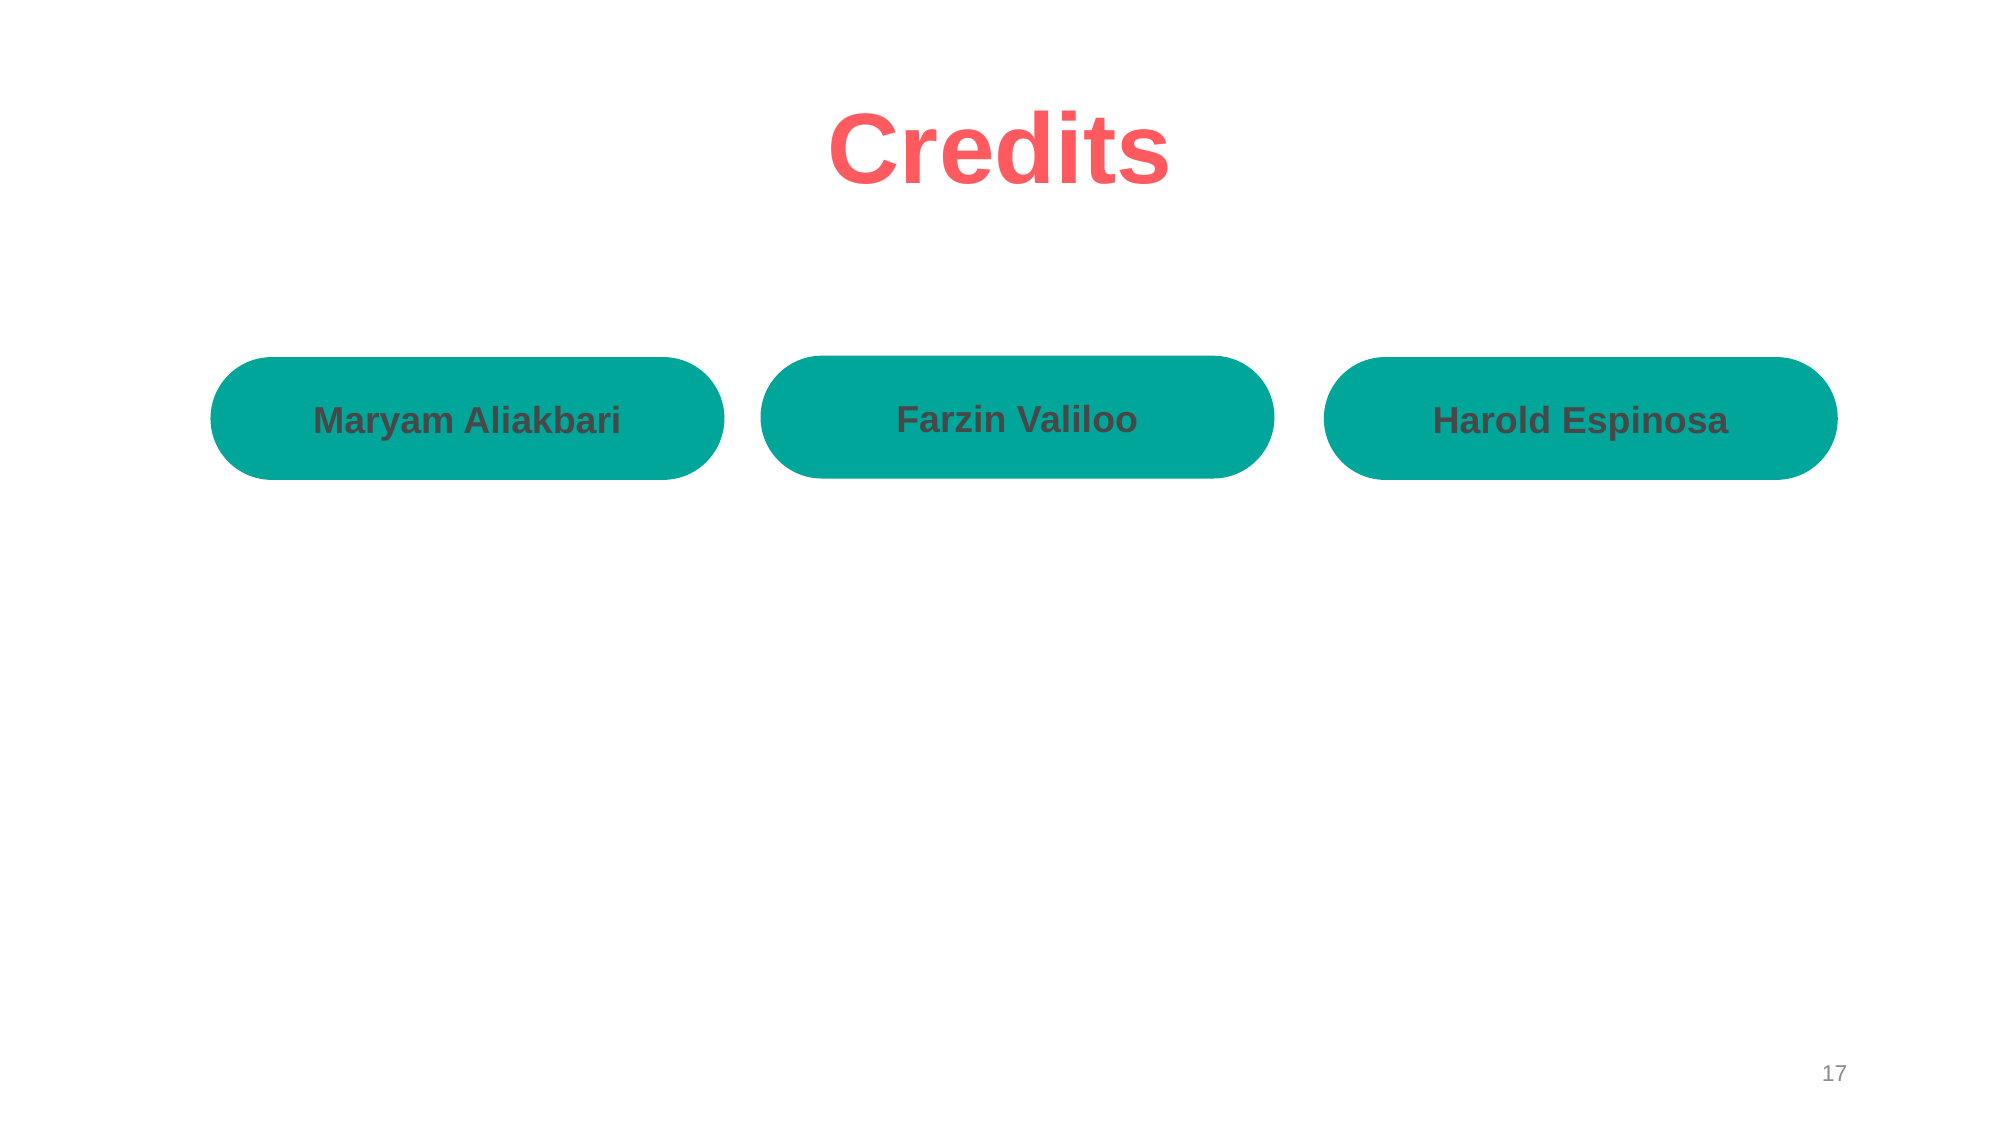

# Credits
Farzin Valiloo
Maryam Aliakbari
Harold Espinosa
17